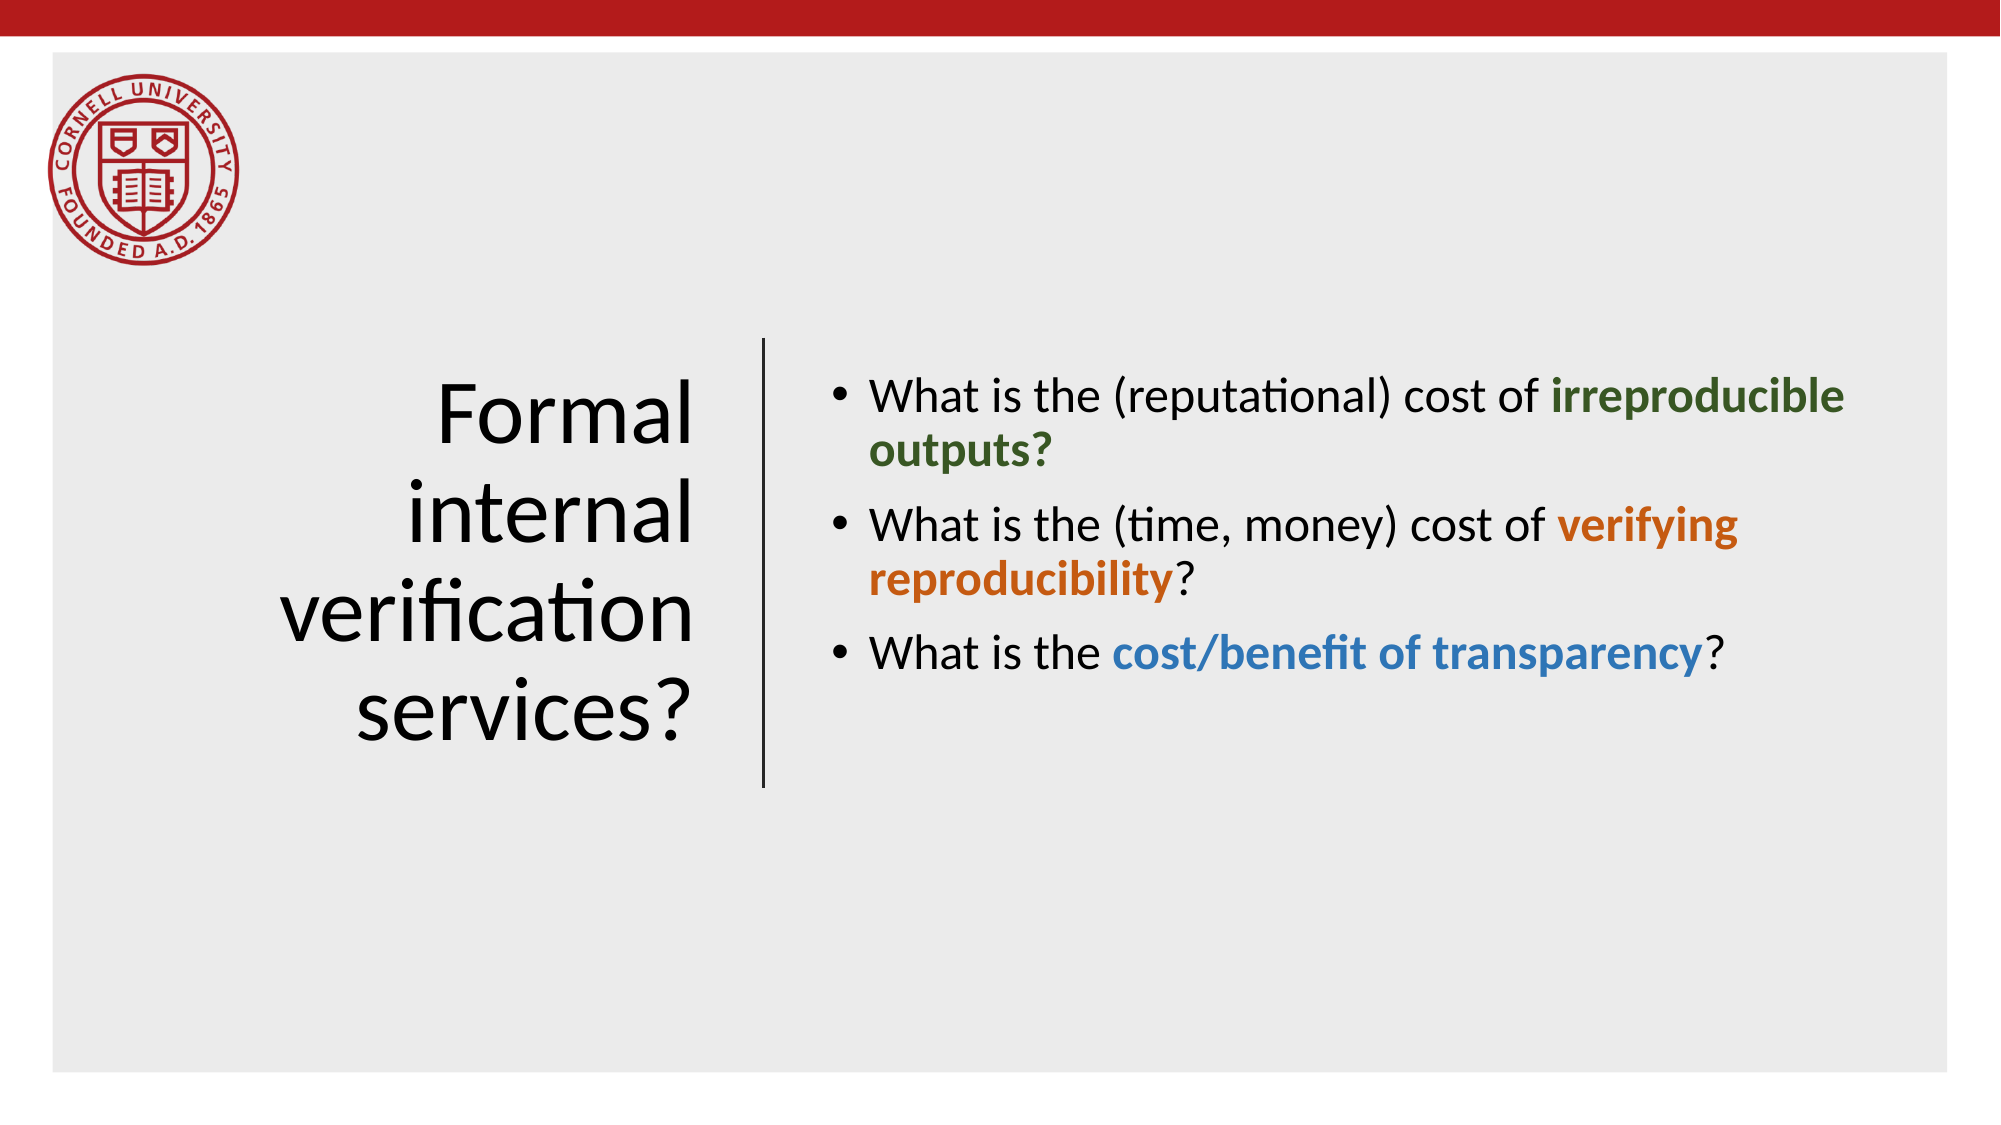

# Formal internal verification services?
What is the (reputational) cost of irreproducible outputs?
What is the (time, money) cost of verifying reproducibility?
What is the cost/benefit of transparency?